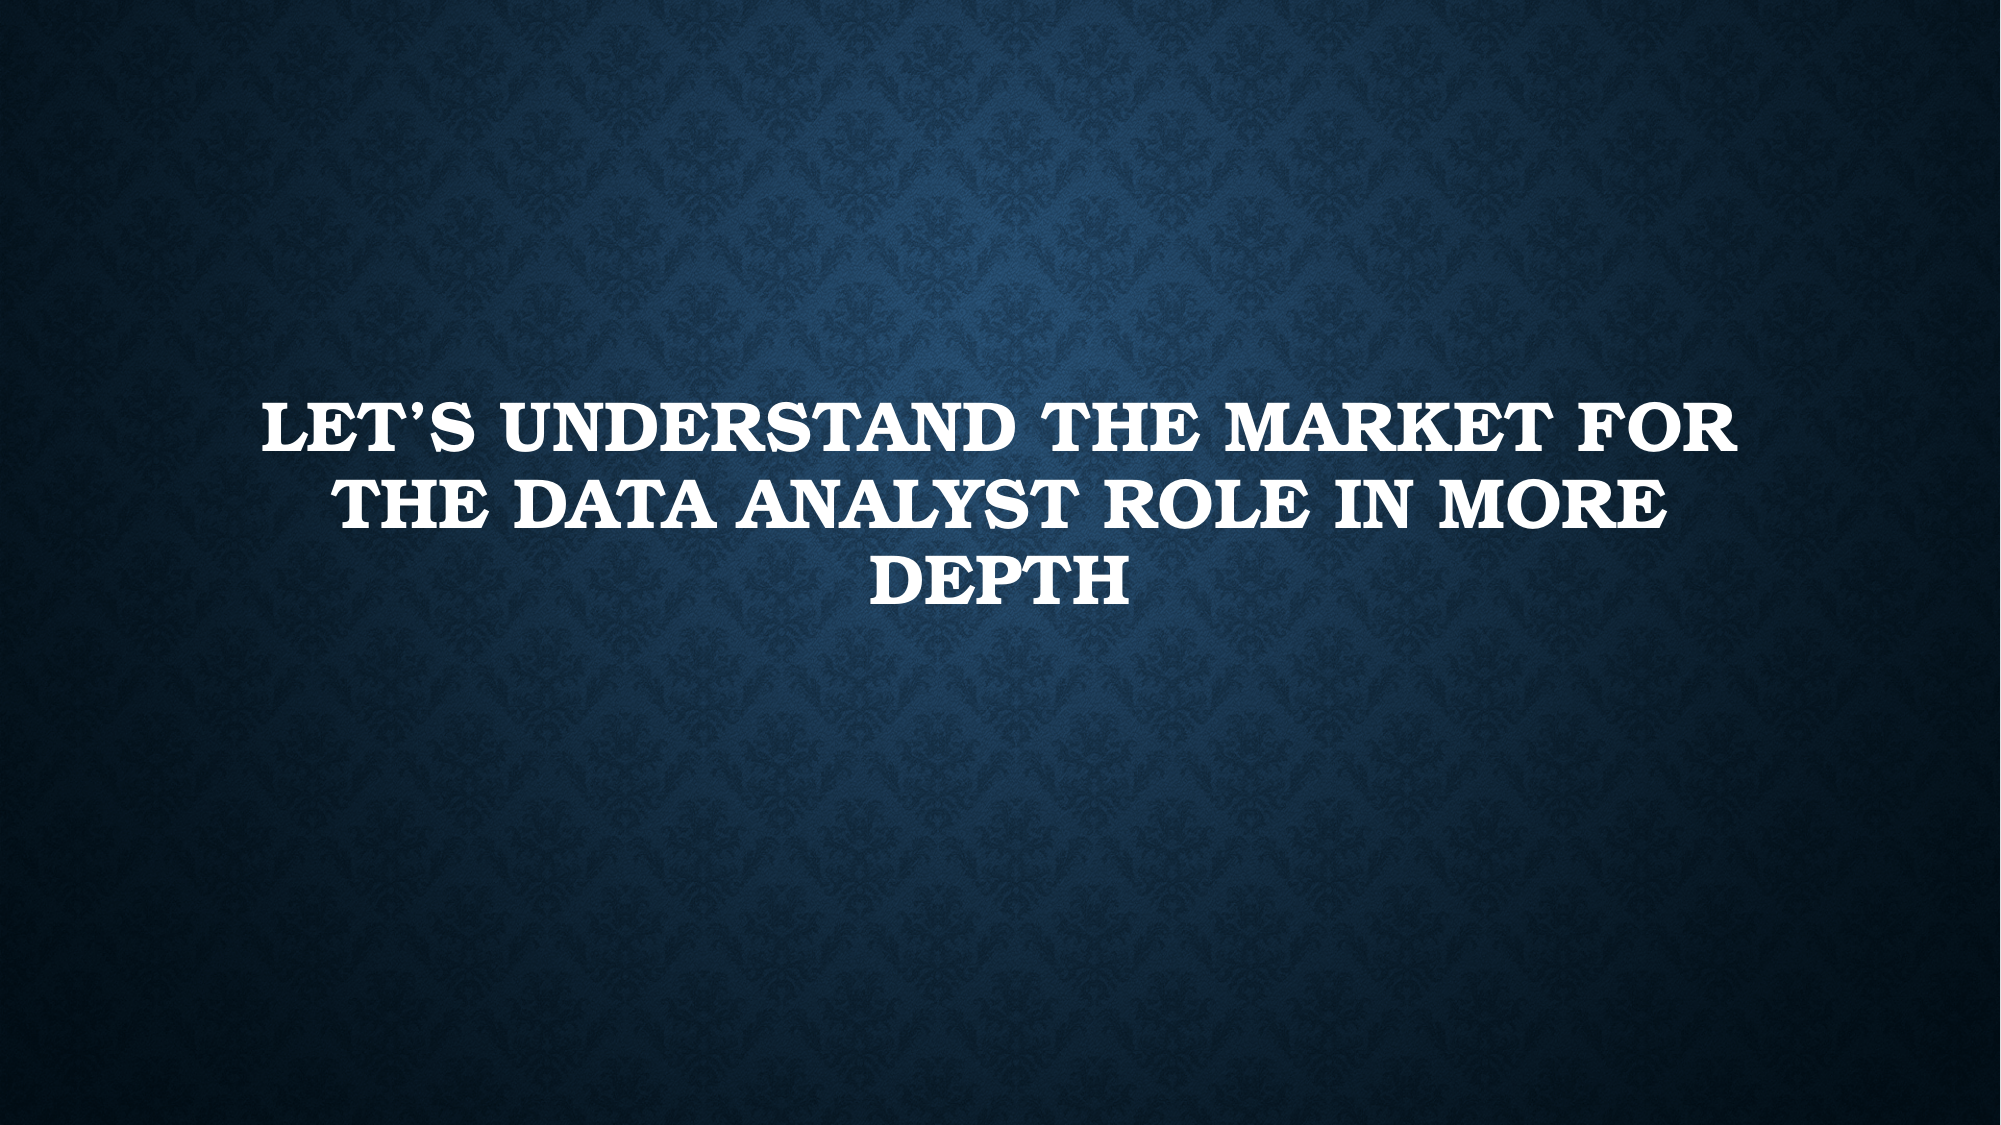

# Let’s Understand the Market for the data analyst role In More Depth